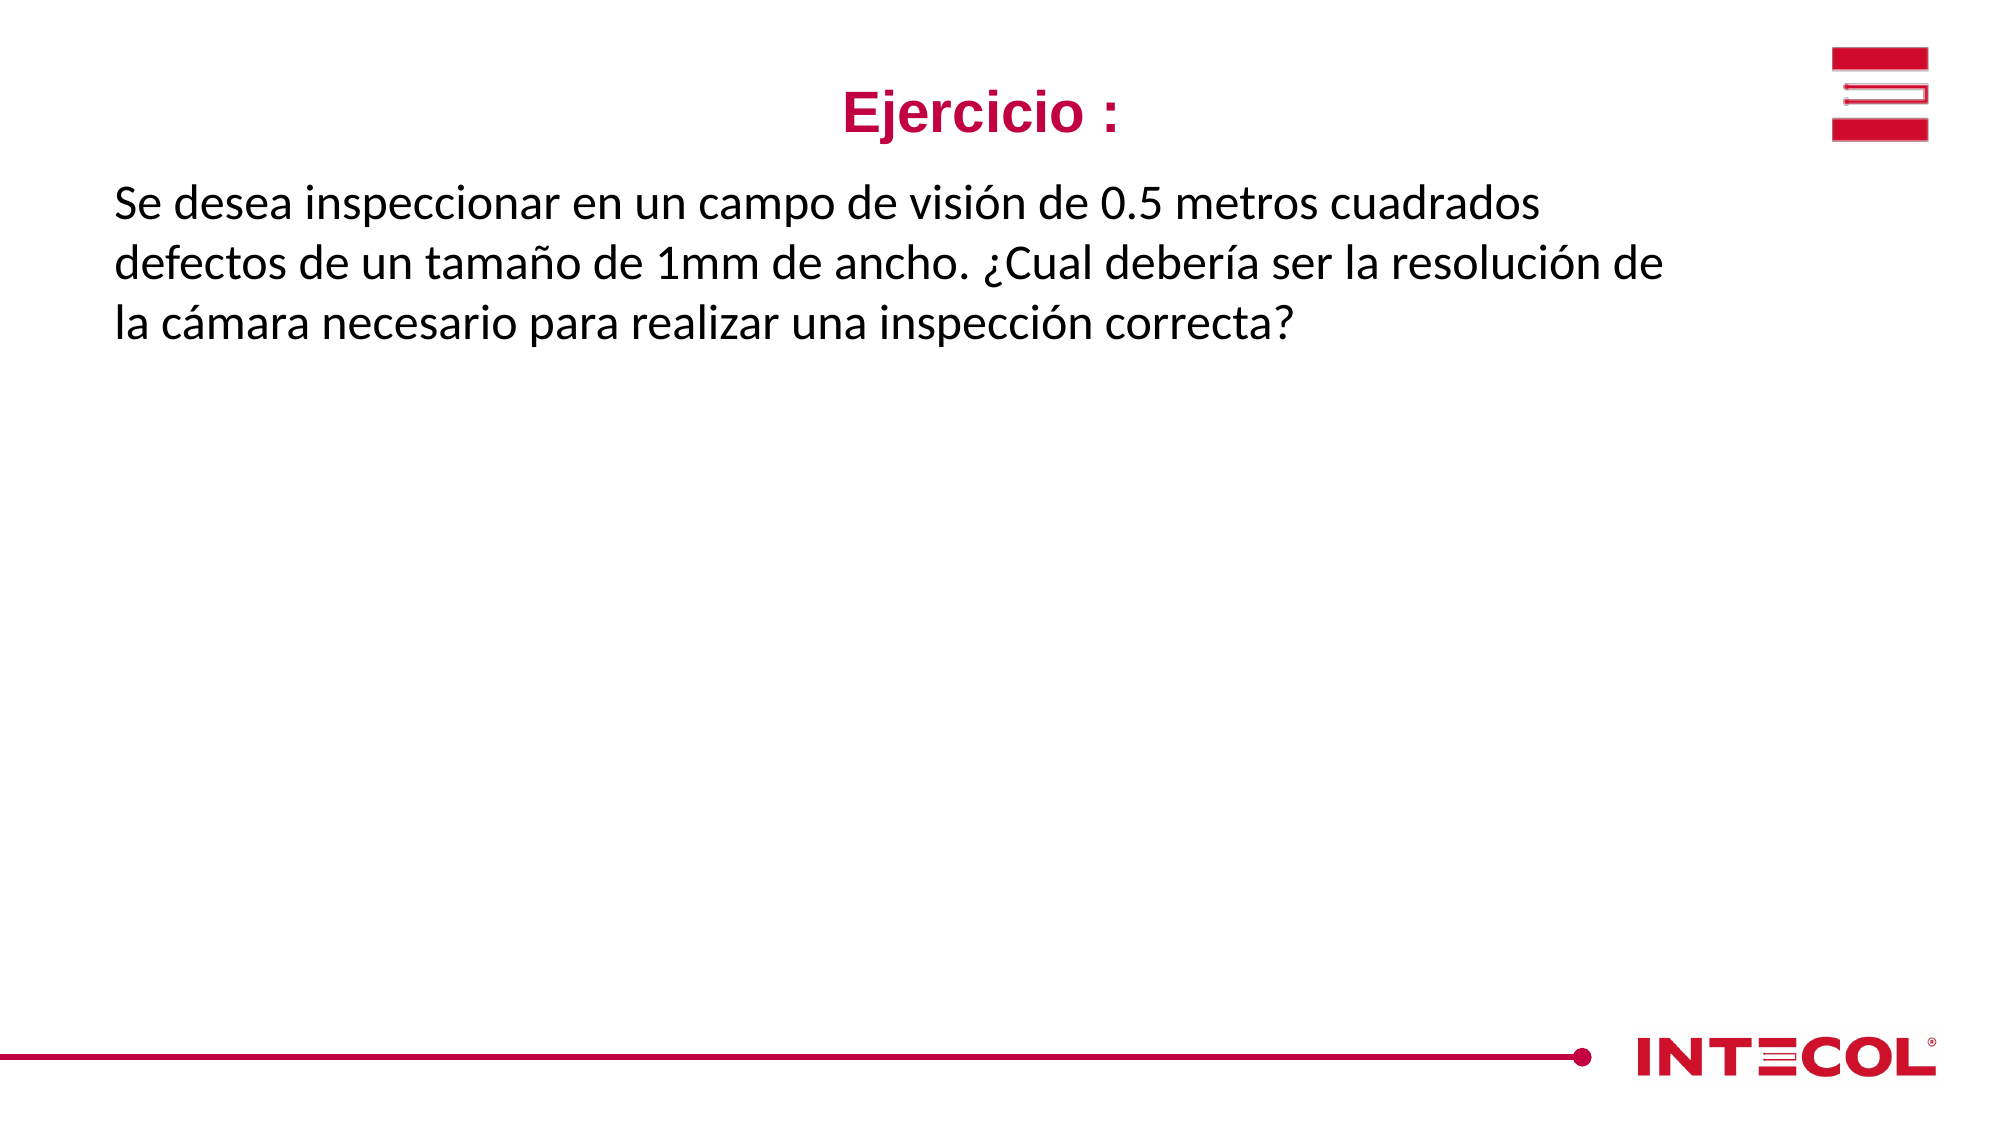

Ejercicio :
Se desea inspeccionar en un campo de visión de 0.5 metros cuadrados defectos de un tamaño de 1mm de ancho. ¿Cual debería ser la resolución de la cámara necesario para realizar una inspección correcta?